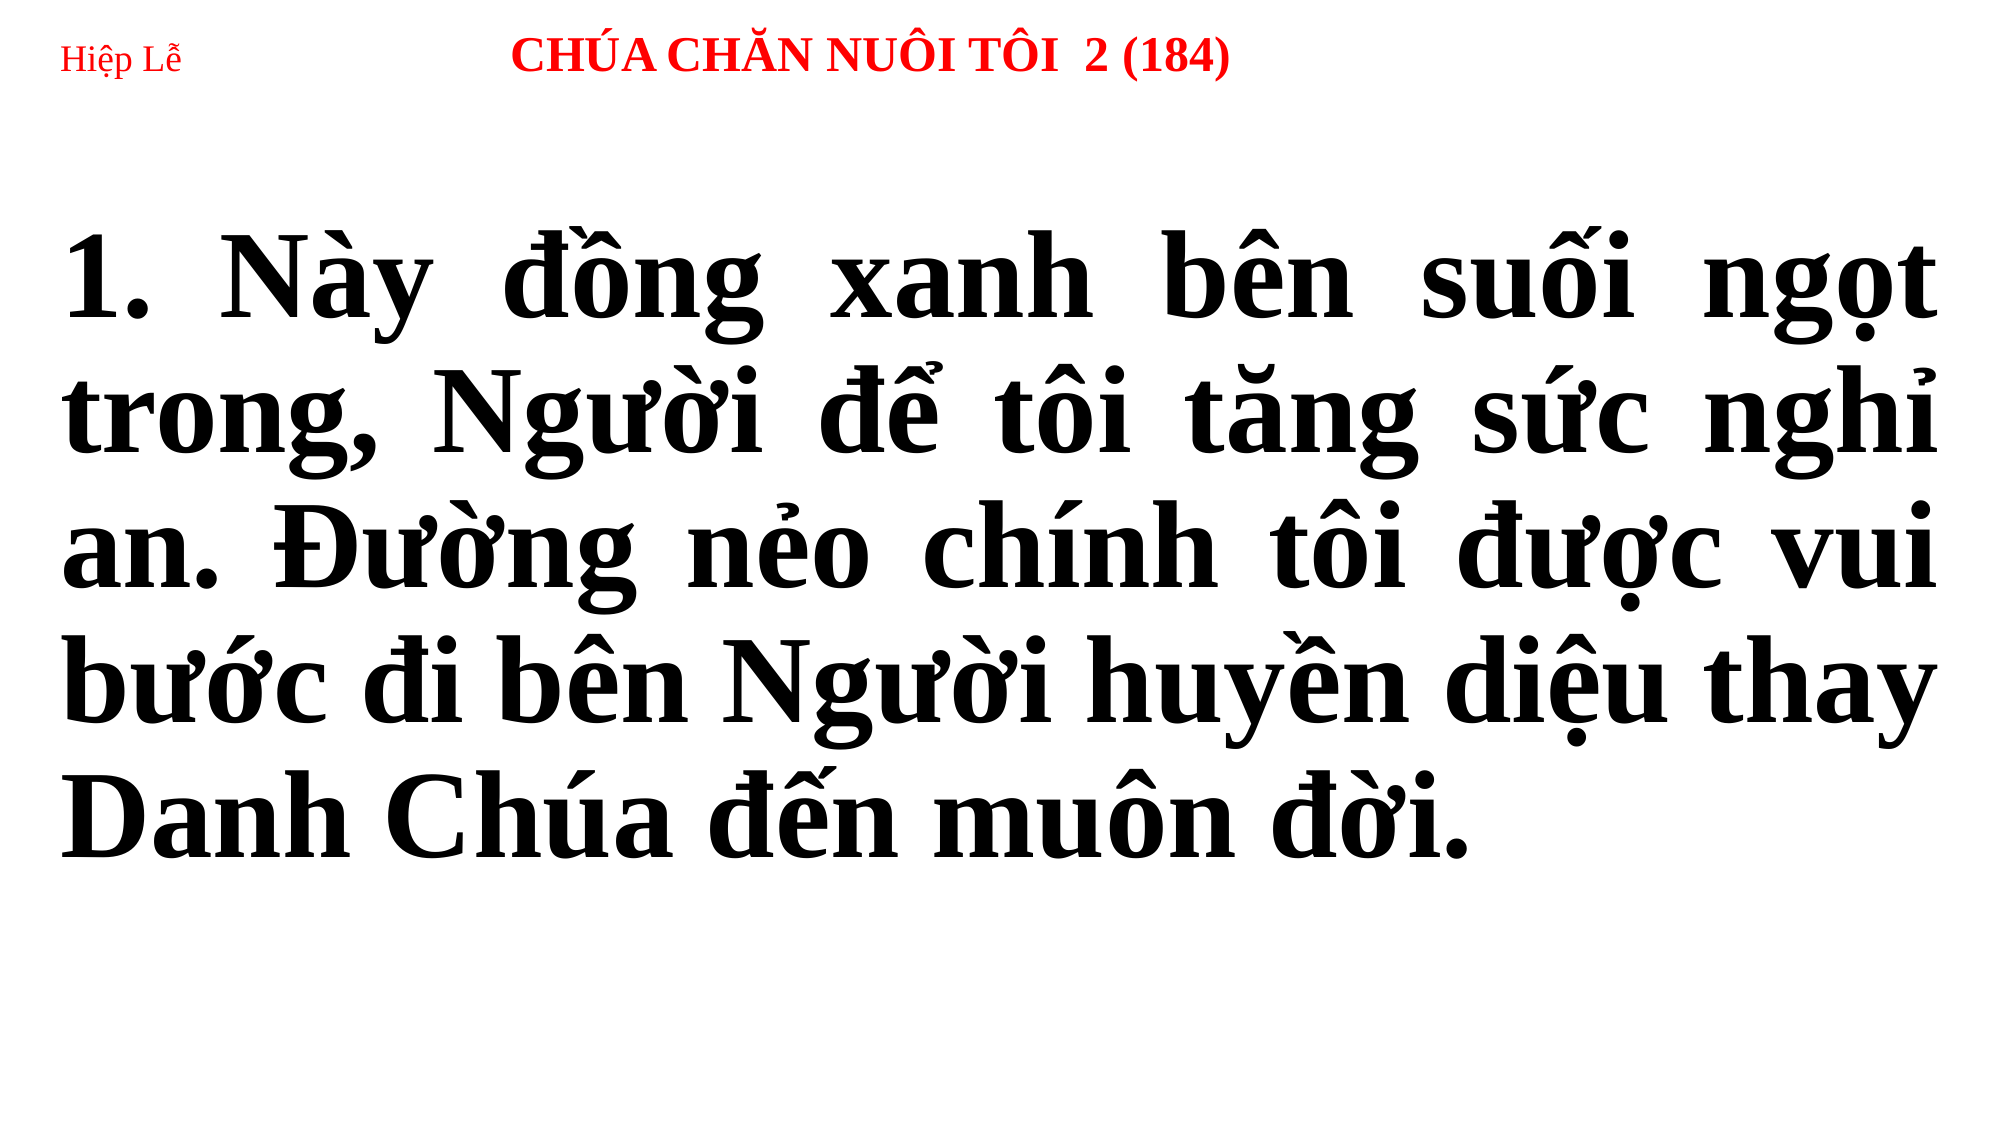

# Hiệp Lễ                    	CHÚA CHĂN NUÔI TÔI  2 (184)
1. Này đồng xanh bên suối ngọt trong, Người để tôi tăng sức nghỉ an. Đường nẻo chính tôi được vui bước đi bên Người huyền diệu thay Danh Chúa đến muôn đời.